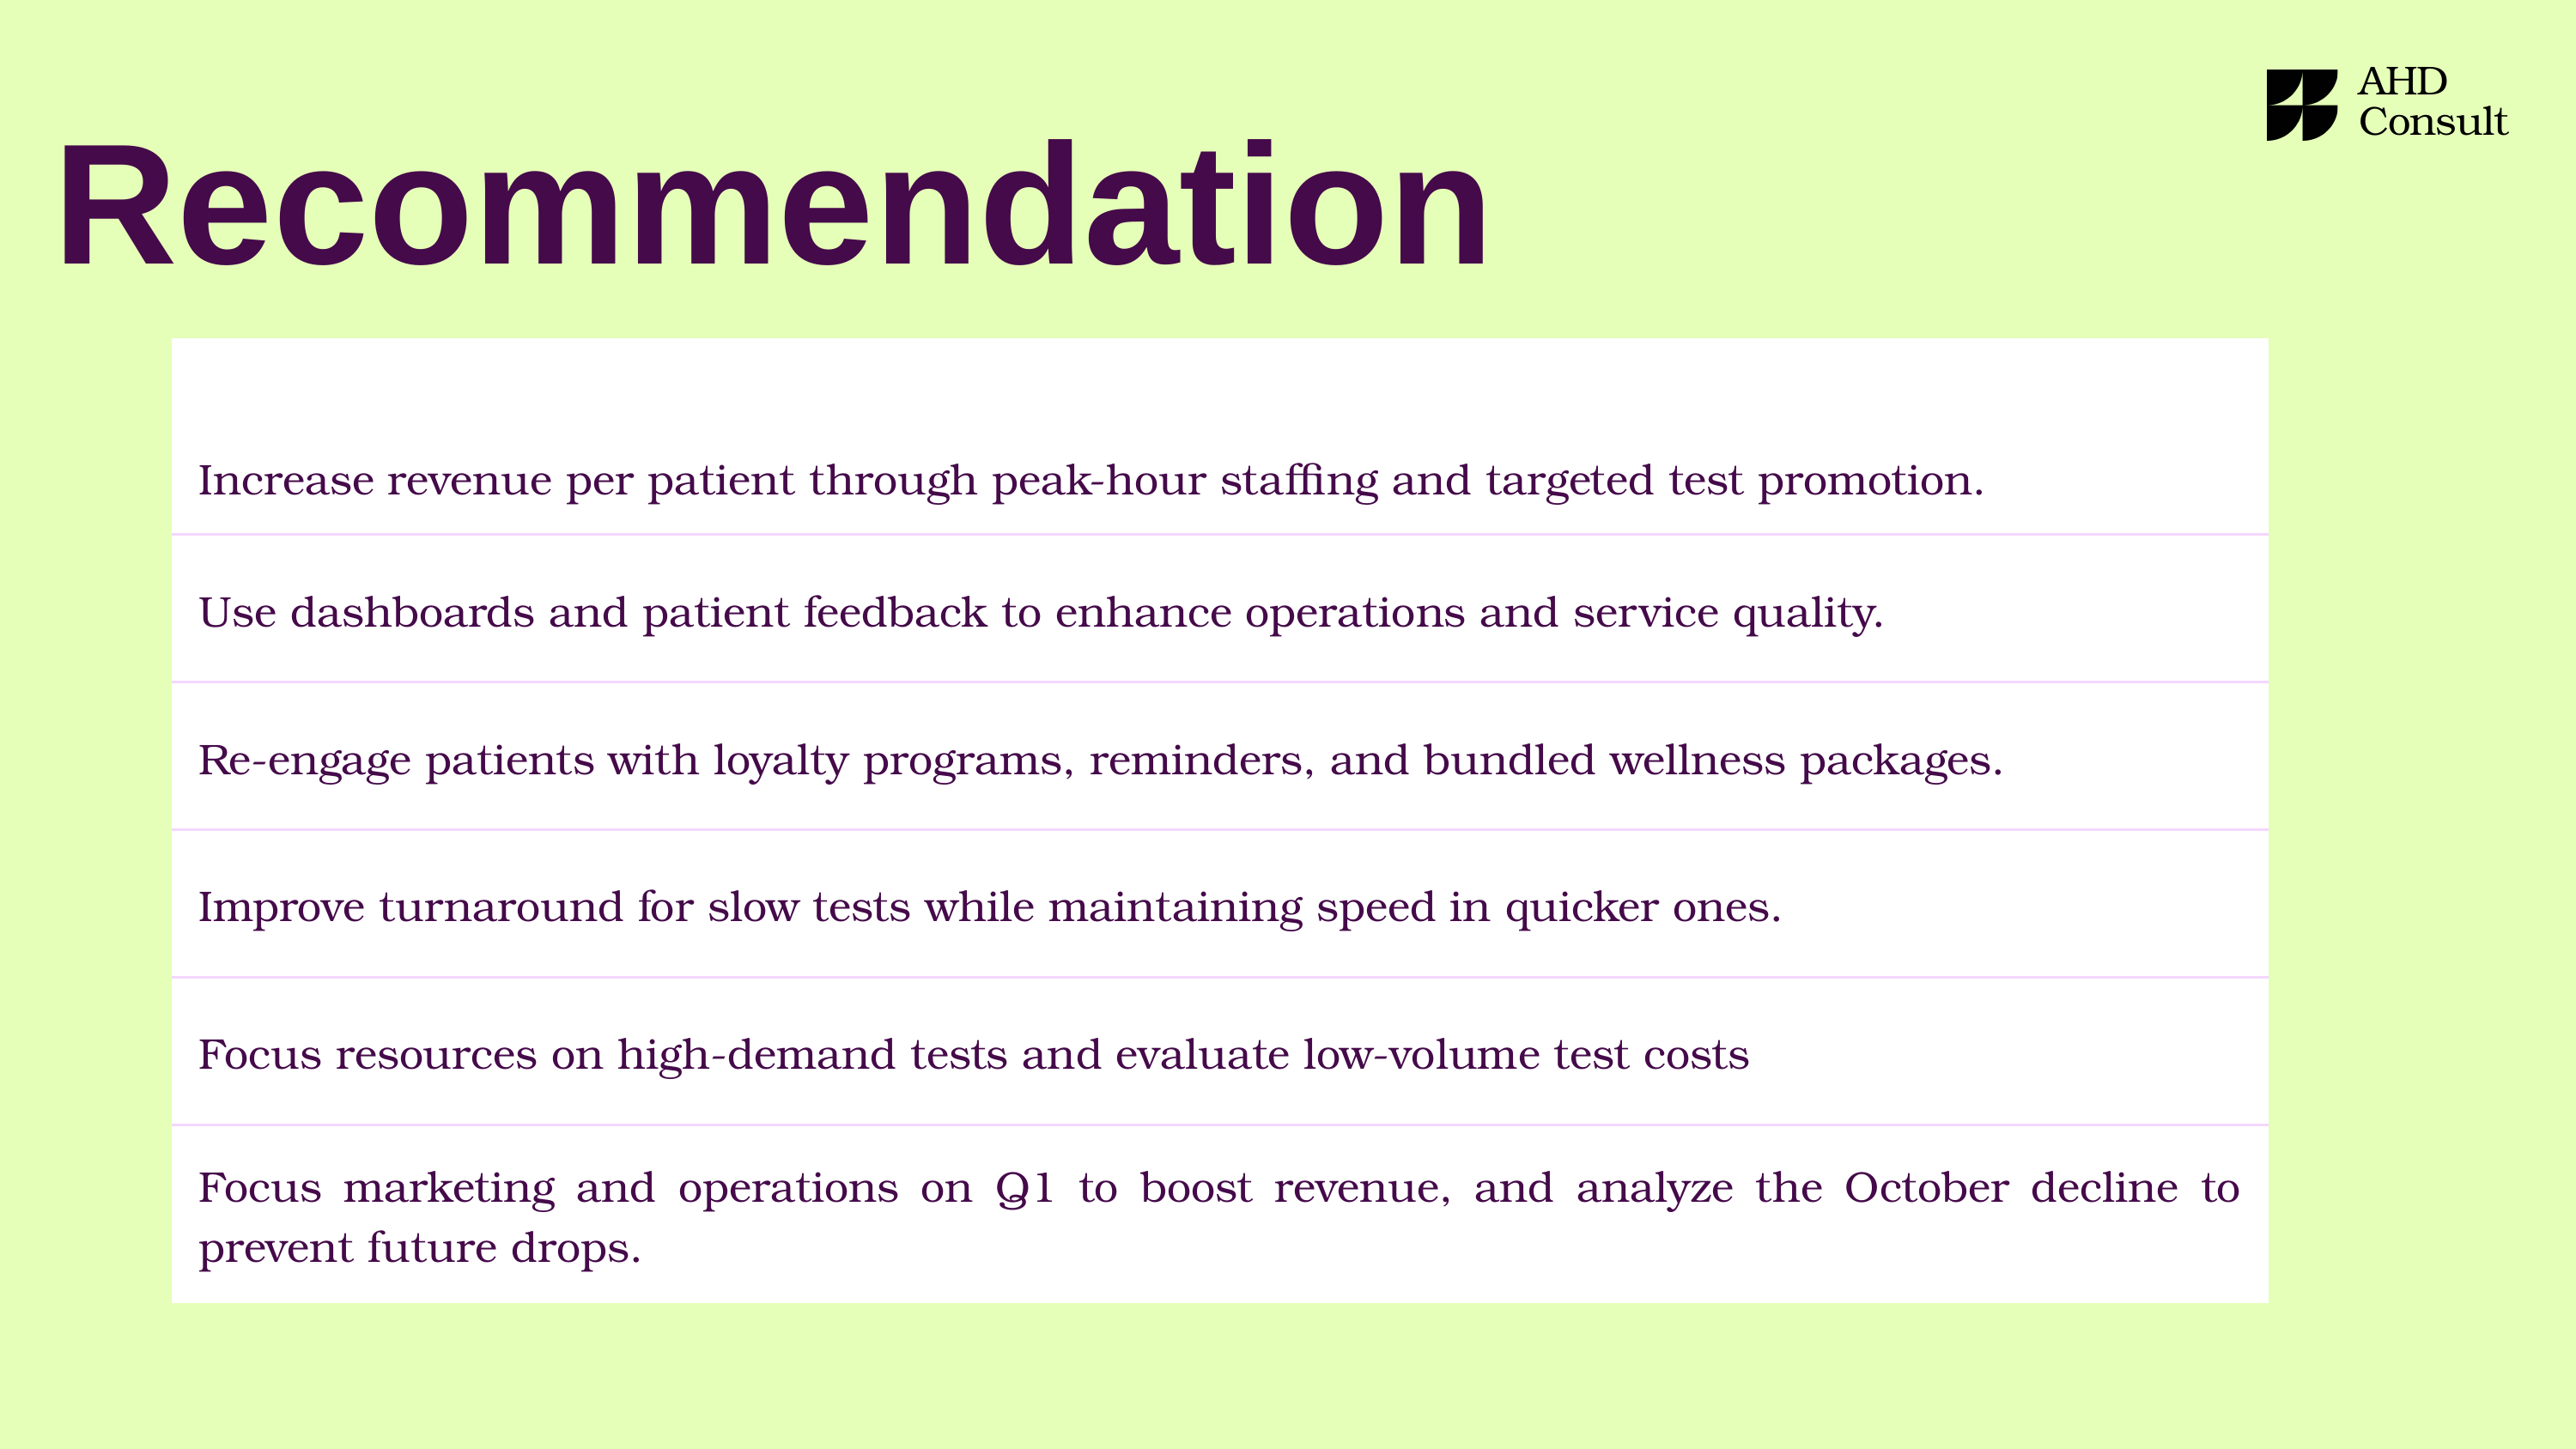

AHD
Consult

Recommendation
| Increase revenue per patient through peak-hour staffing and targeted test promotion. |
| --- |
| Use dashboards and patient feedback to enhance operations and service quality. |
| Re-engage patients with loyalty programs, reminders, and bundled wellness packages. |
| Improve turnaround for slow tests while maintaining speed in quicker ones. |
| Focus resources on high-demand tests and evaluate low-volume test costs |
| Focus marketing and operations on Q1 to boost revenue, and analyze the October decline to prevent future drops. |